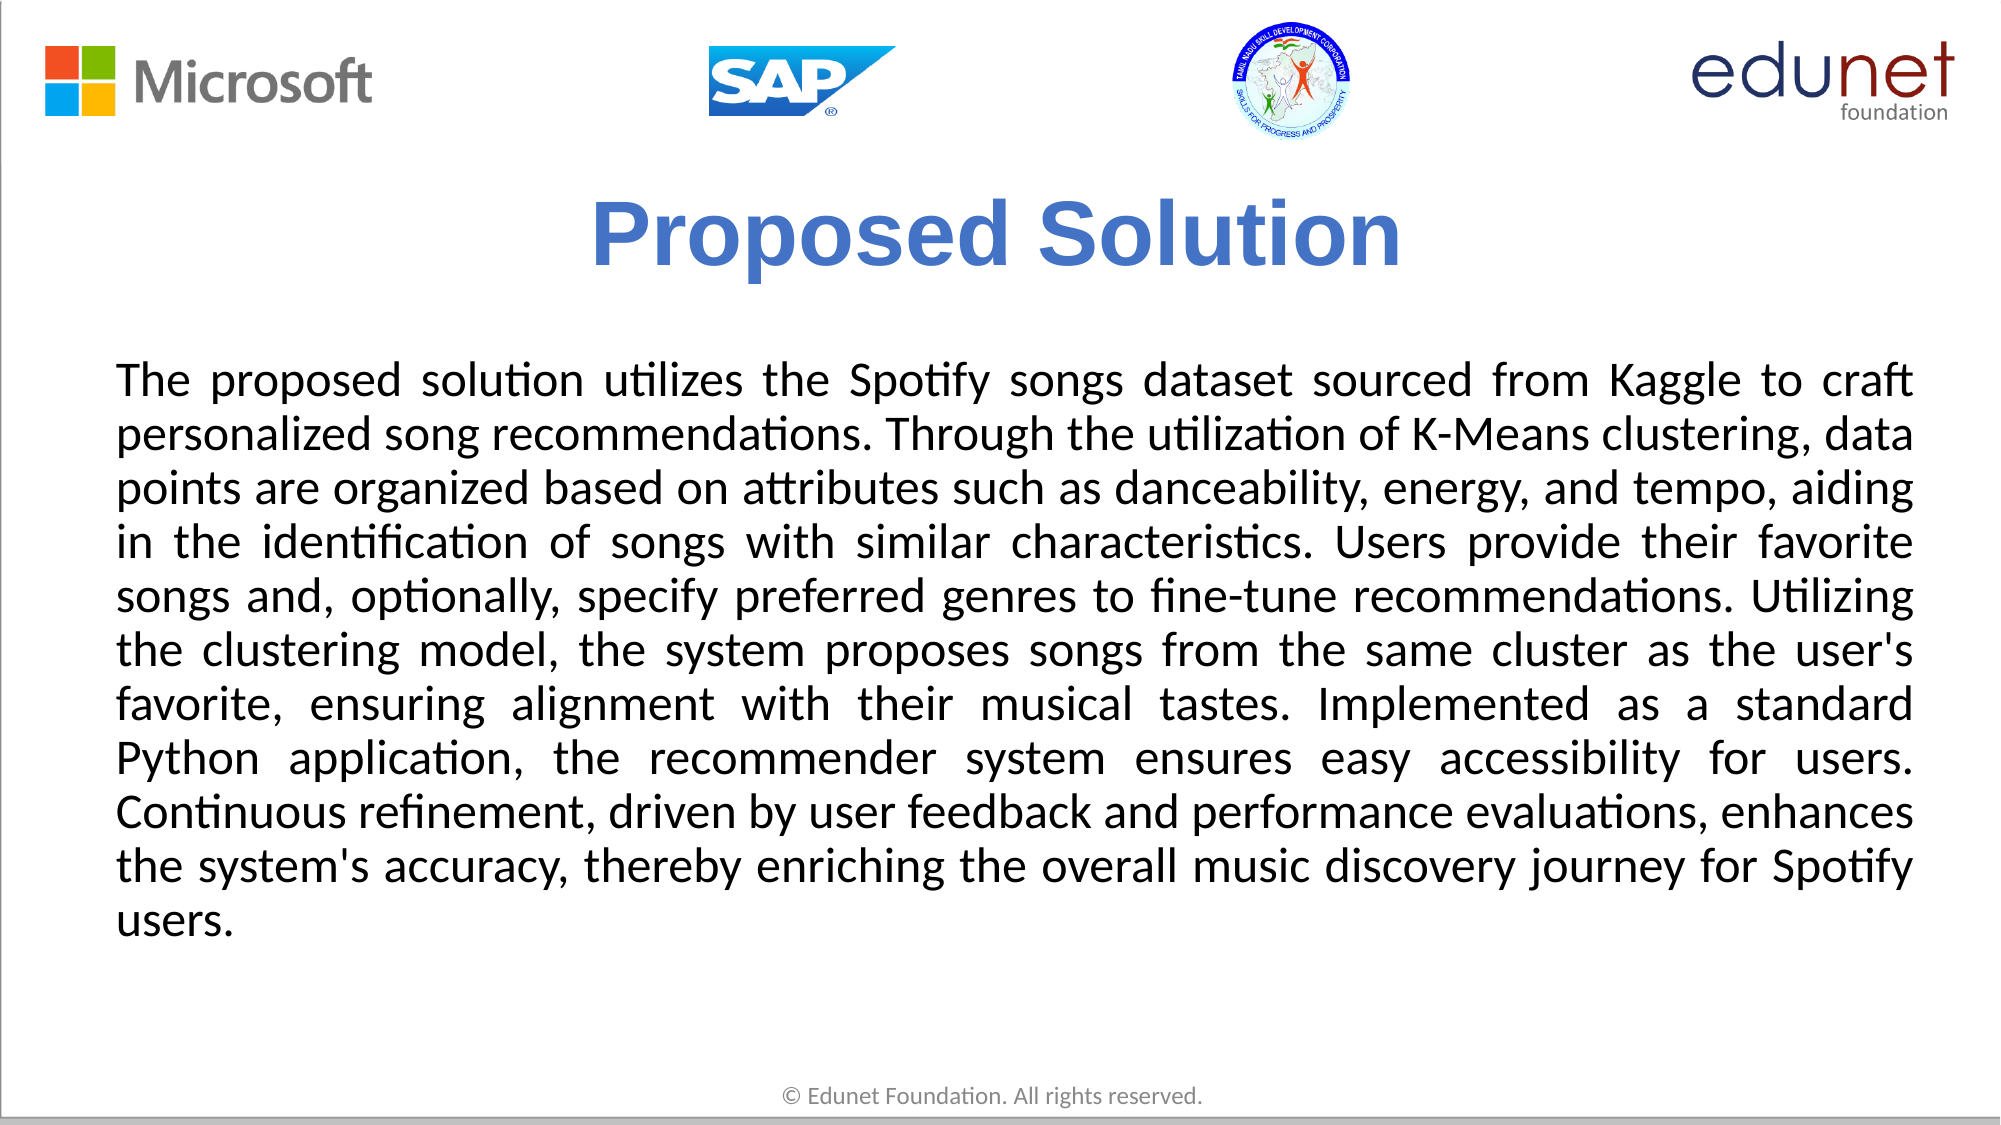

# Proposed Solution
The proposed solution utilizes the Spotify songs dataset sourced from Kaggle to craft personalized song recommendations. Through the utilization of K-Means clustering, data points are organized based on attributes such as danceability, energy, and tempo, aiding in the identification of songs with similar characteristics. Users provide their favorite songs and, optionally, specify preferred genres to fine-tune recommendations. Utilizing the clustering model, the system proposes songs from the same cluster as the user's favorite, ensuring alignment with their musical tastes. Implemented as a standard Python application, the recommender system ensures easy accessibility for users. Continuous refinement, driven by user feedback and performance evaluations, enhances the system's accuracy, thereby enriching the overall music discovery journey for Spotify users.
© Edunet Foundation. All rights reserved.